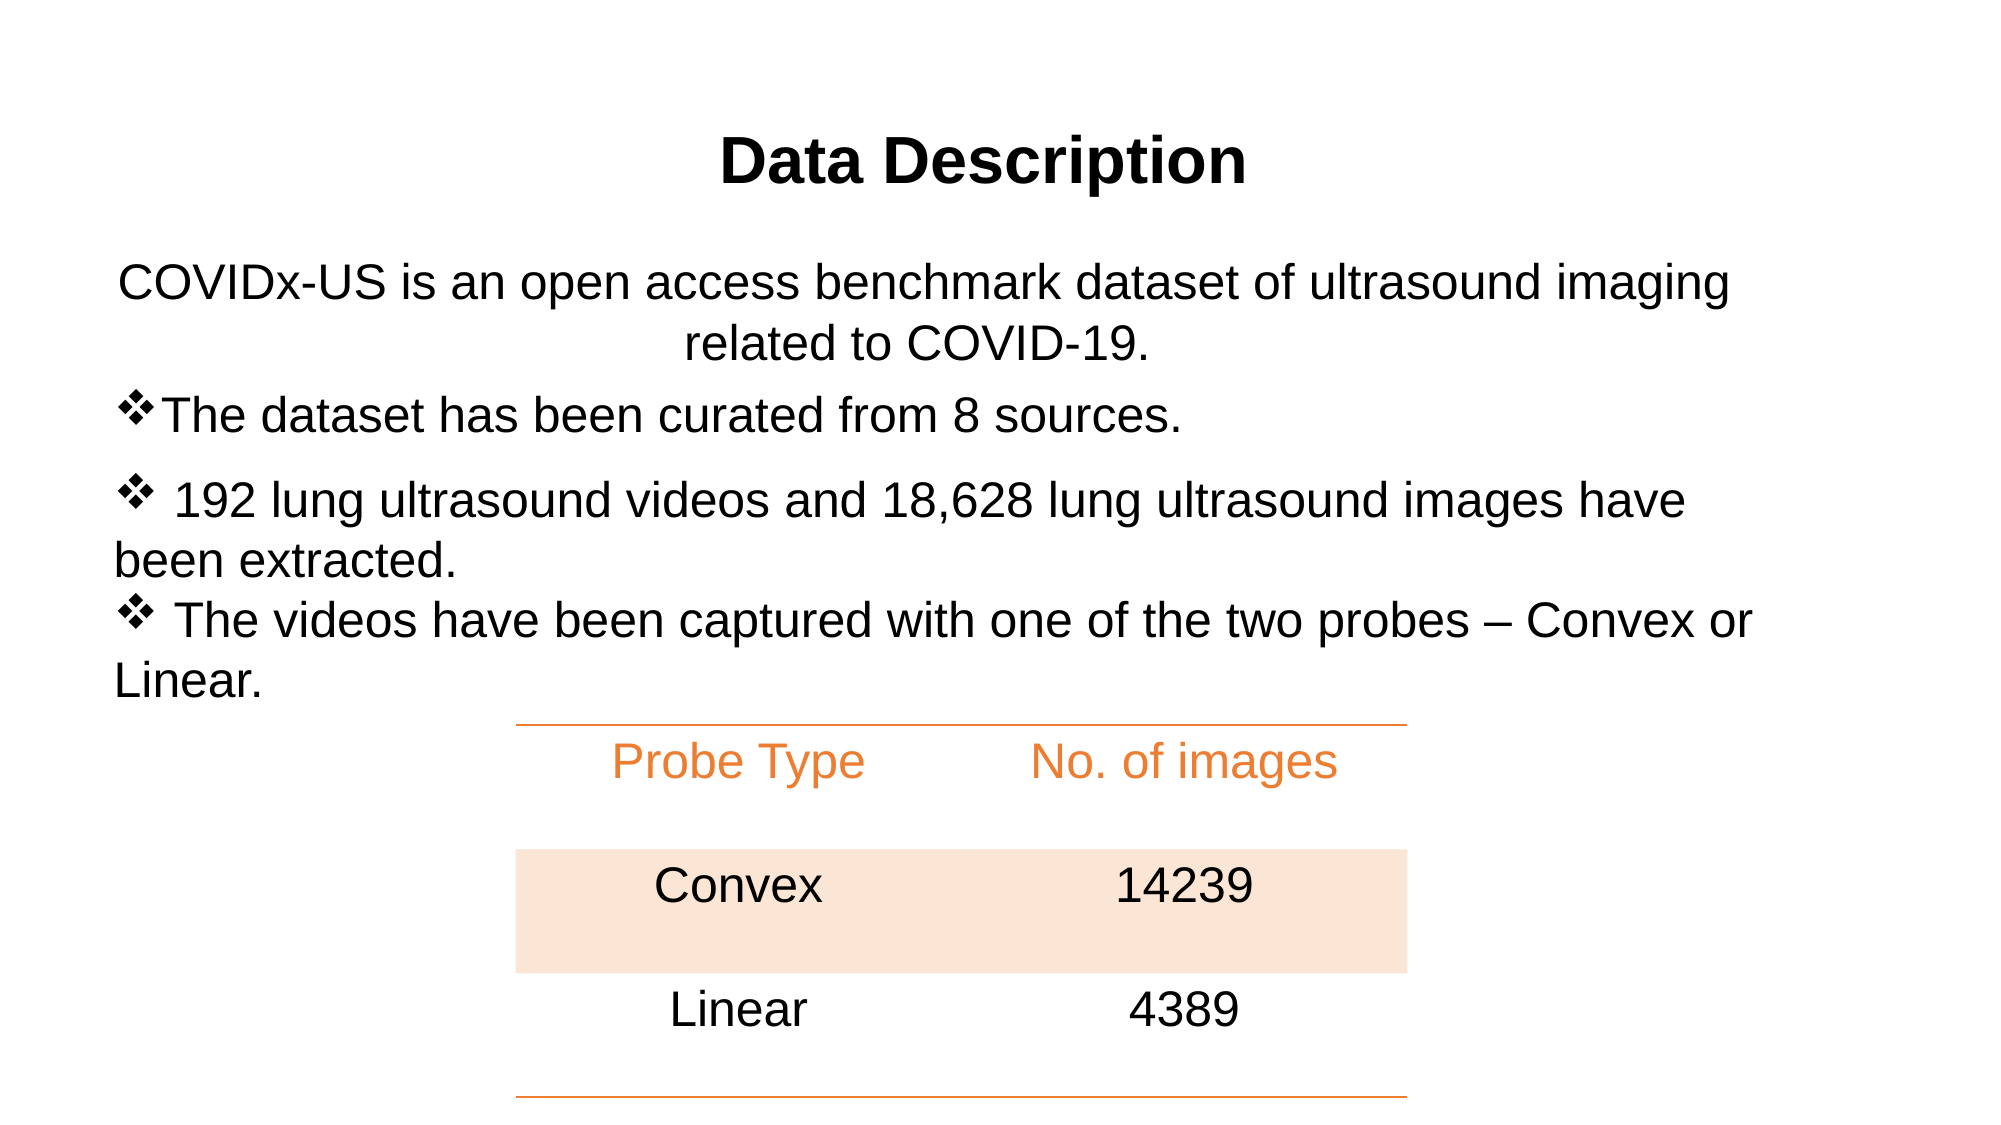

# Data Description
COVIDx-US is an open access benchmark dataset of ultrasound imaging related to COVID-19.
The dataset has been curated from 8 sources.

 192 lung ultrasound videos and 18,628 lung ultrasound images have been extracted.
 The videos have been captured with one of the two probes – Convex or Linear.
| Probe Type | No. of images |
| --- | --- |
| Convex | 14239 |
| Linear | 4389 |